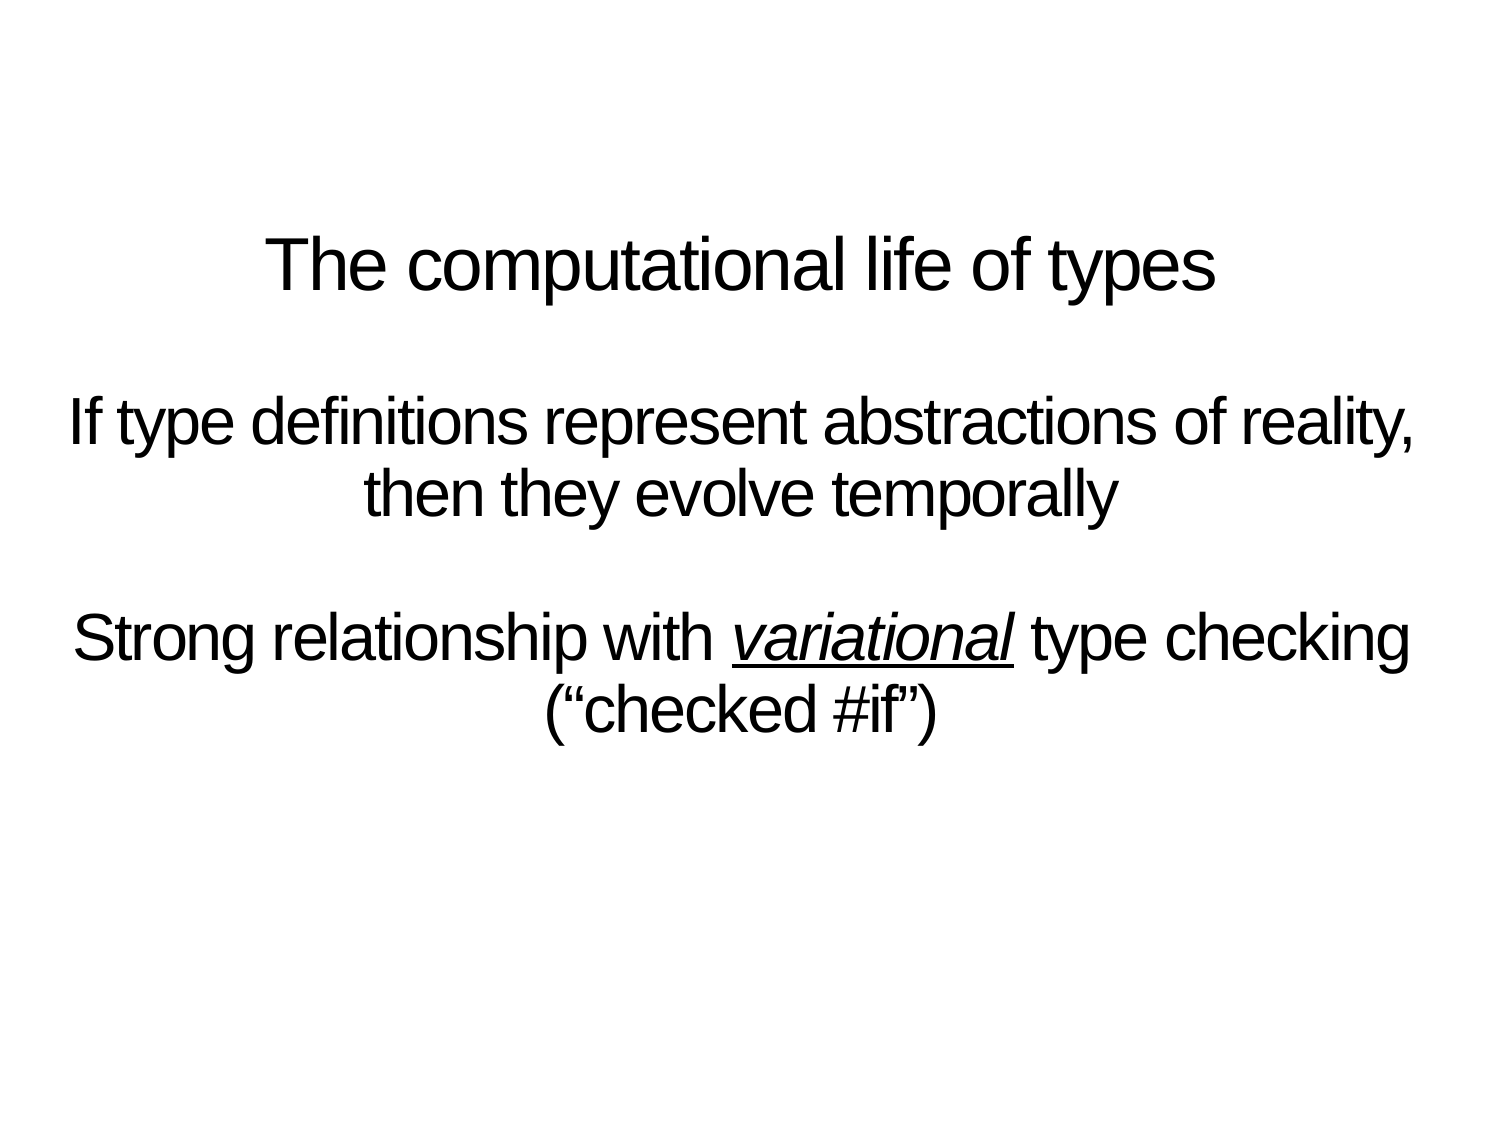

# The computational life of types If type definitions represent abstractions of reality, then they evolve temporally Strong relationship with variational type checking (“checked #if”)